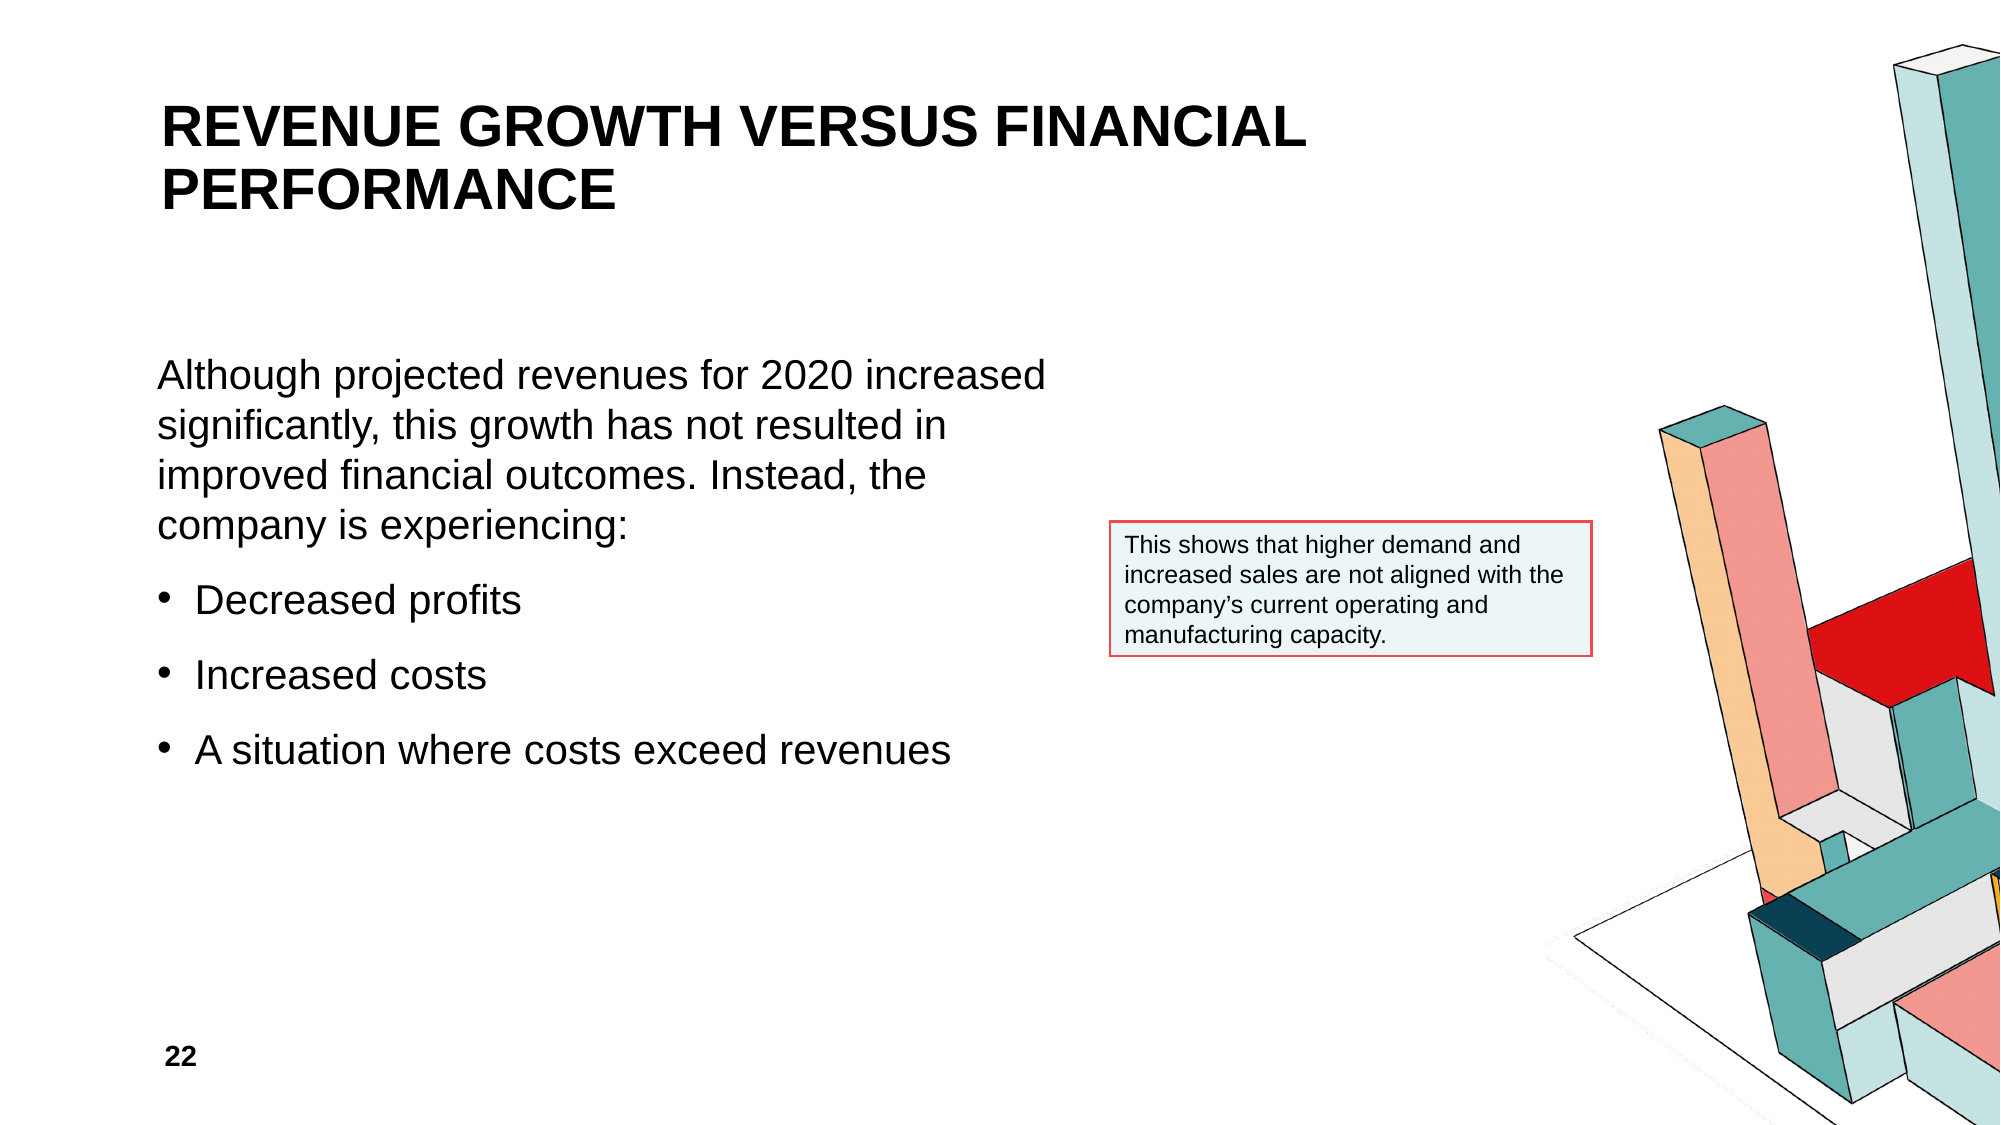

# Revenue Growth Versus Financial Performance
Although projected revenues for 2020 increased significantly, this growth has not resulted in improved financial outcomes. Instead, the company is experiencing:
Decreased profits
Increased costs
A situation where costs exceed revenues

This shows that higher demand and increased sales are not aligned with the company’s current operating and manufacturing capacity.
22